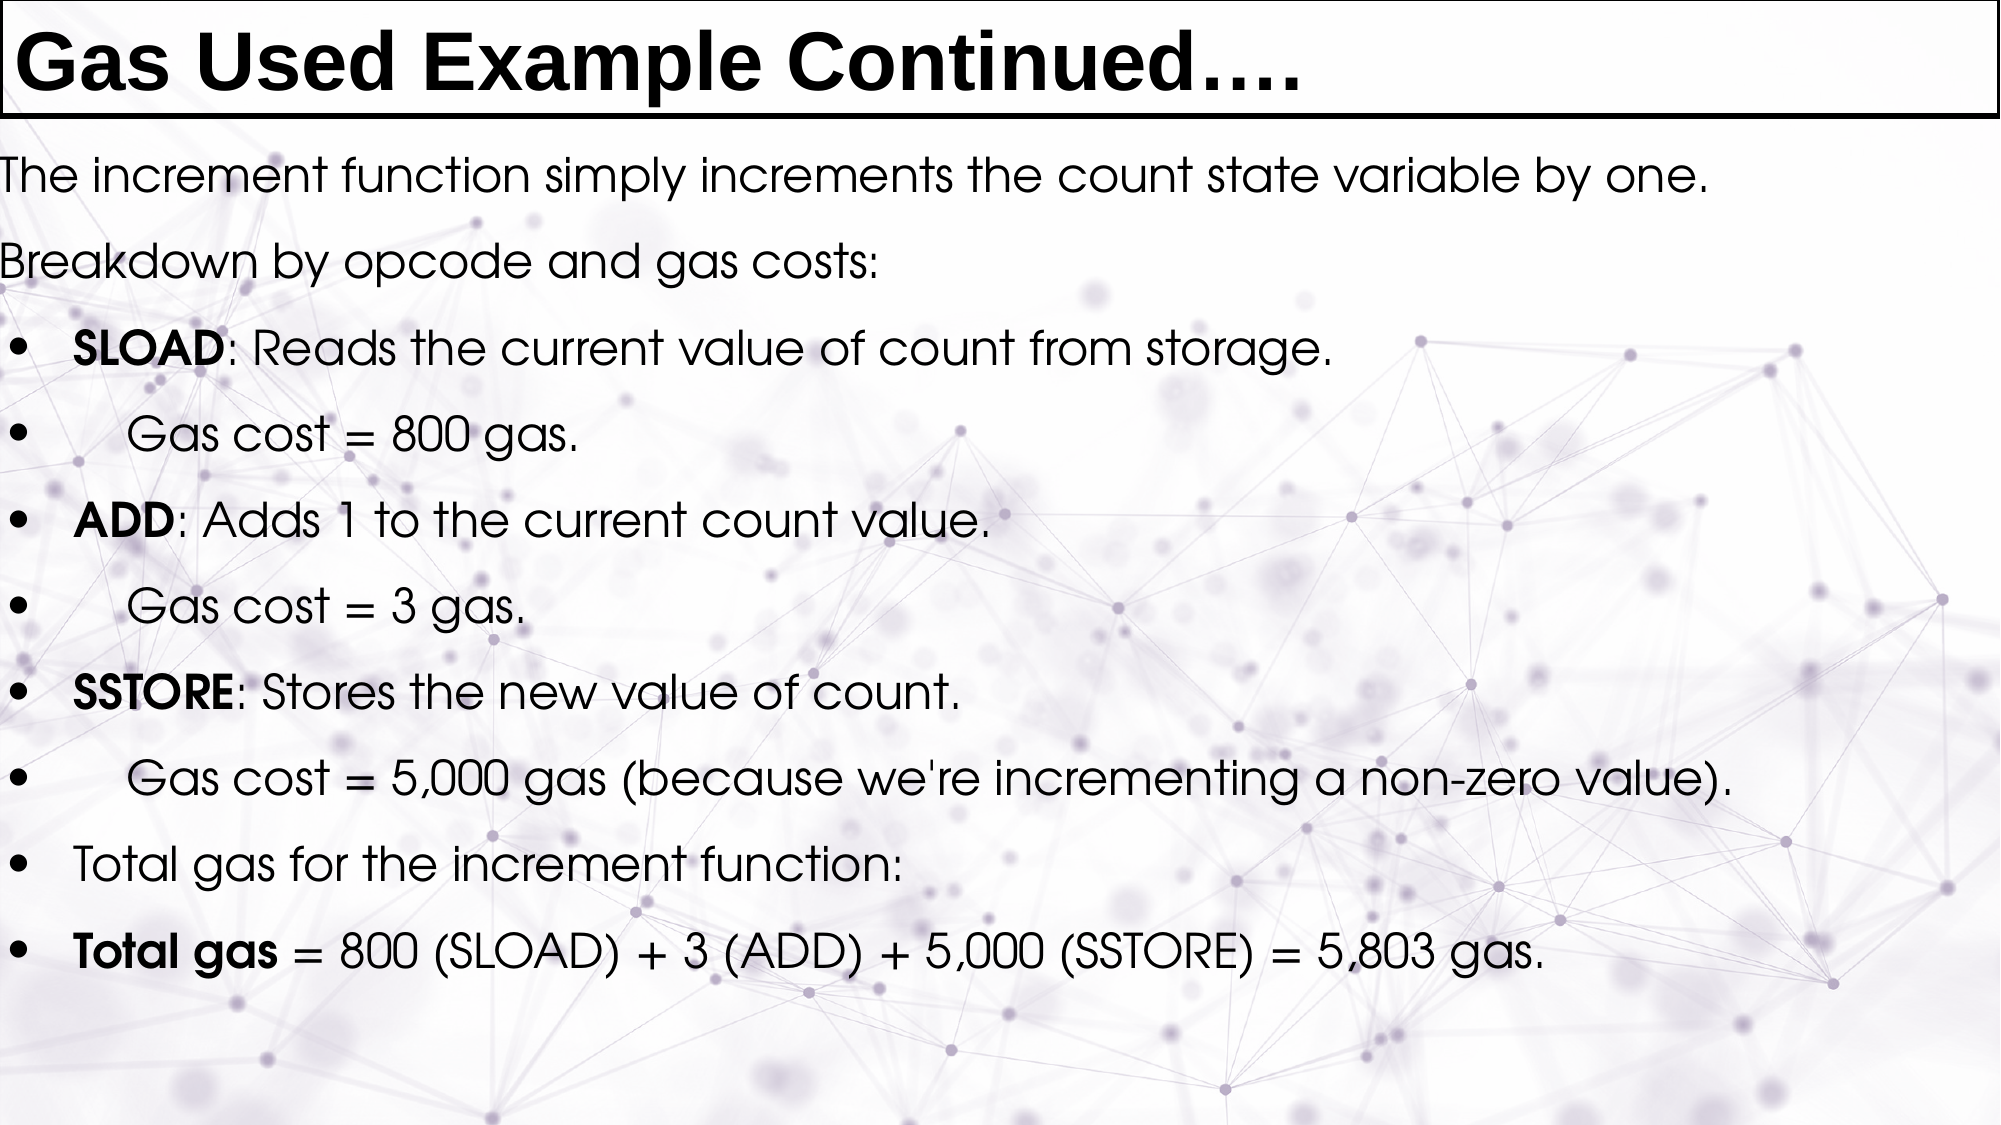

Gas Used Example Continued….
The increment function simply increments the count state variable by one.
Breakdown by opcode and gas costs:
SLOAD: Reads the current value of count from storage.
    Gas cost = 800 gas.
ADD: Adds 1 to the current count value.
    Gas cost = 3 gas.
SSTORE: Stores the new value of count.
    Gas cost = 5,000 gas (because we're incrementing a non-zero value).
Total gas for the increment function:
Total gas = 800 (SLOAD) + 3 (ADD) + 5,000 (SSTORE) = 5,803 gas.